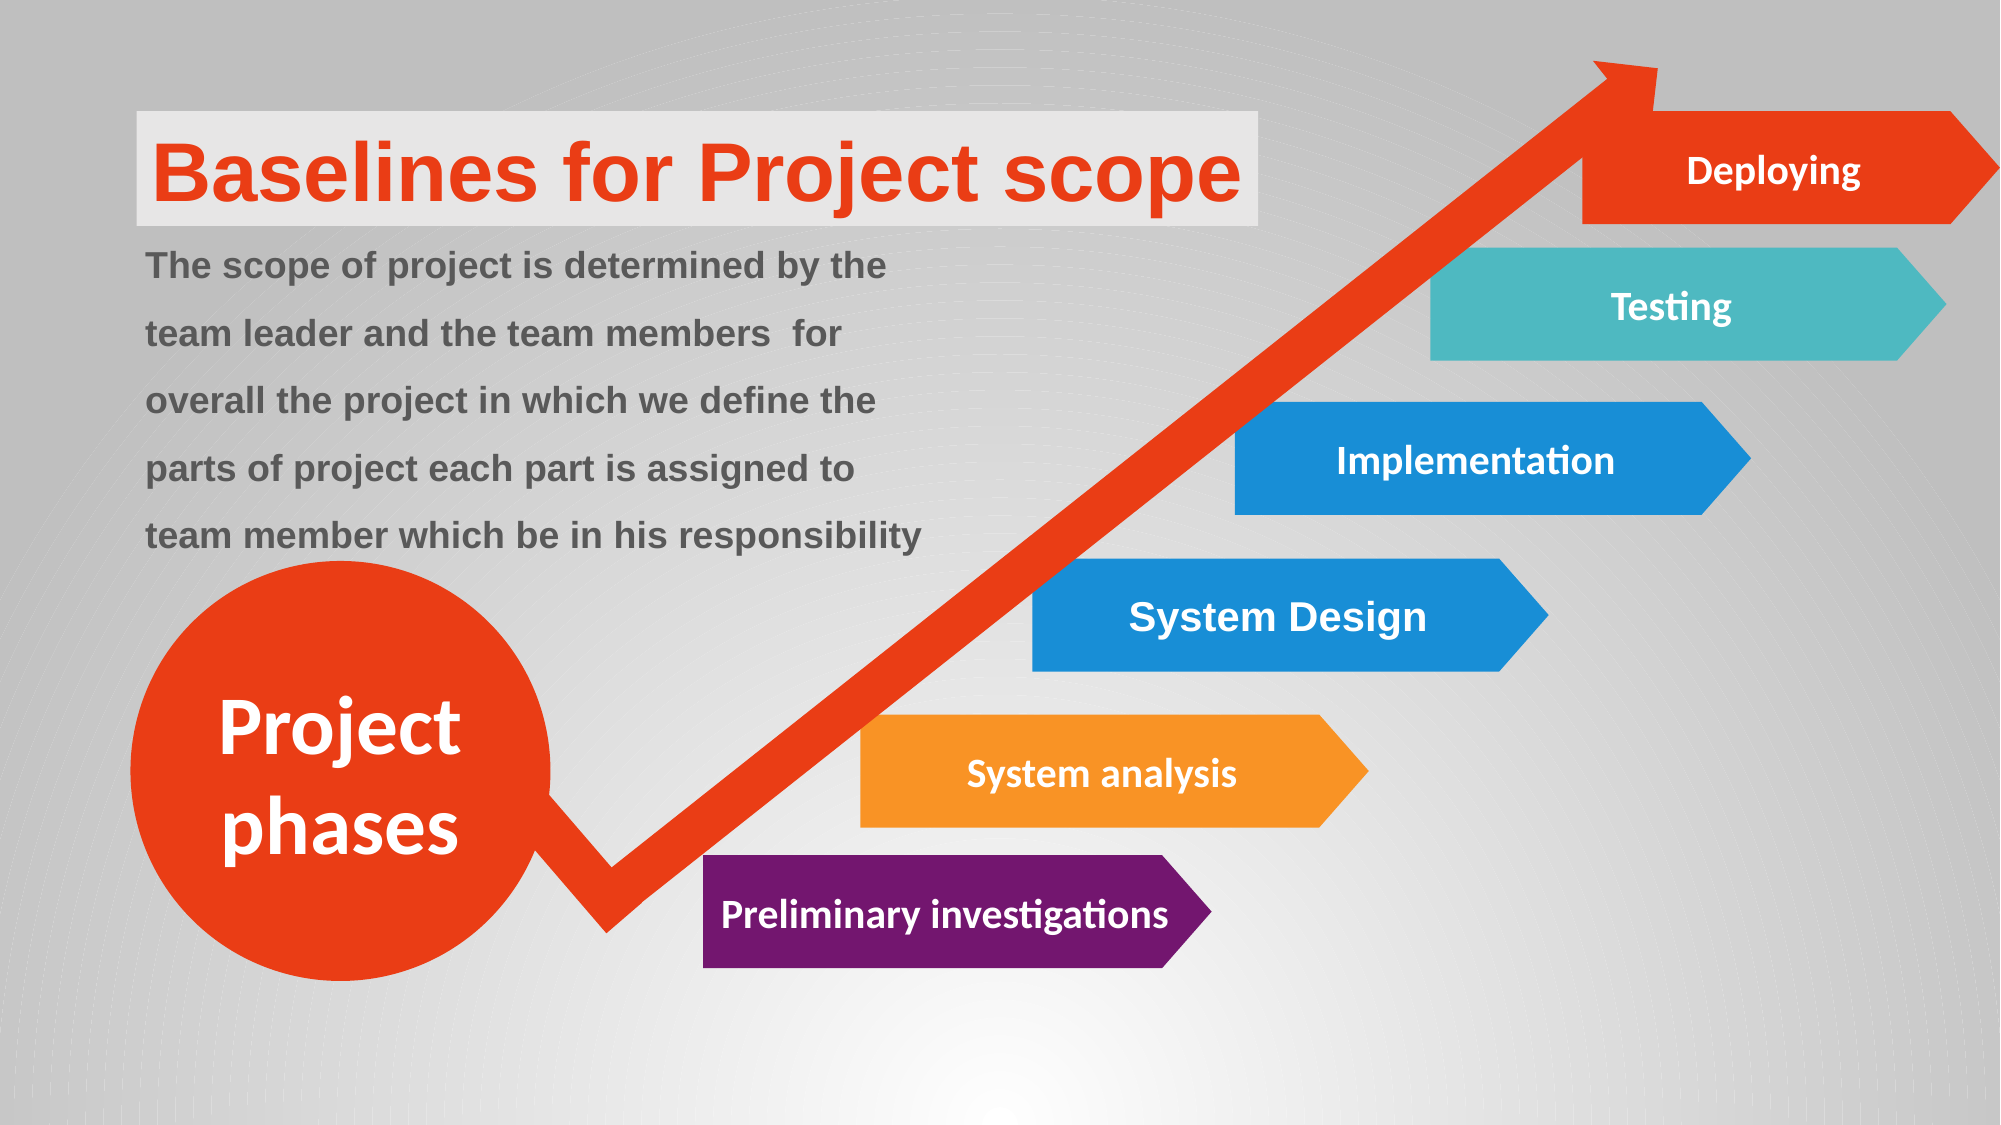

Baselines for Project scope
Deploying
The scope of project is determined by the team leader and the team members  for overall the project in which we define the parts of project each part is assigned to team member which be in his responsibility
Testing
Implementation

System Design
Project phases
System analysis
Preliminary investigations